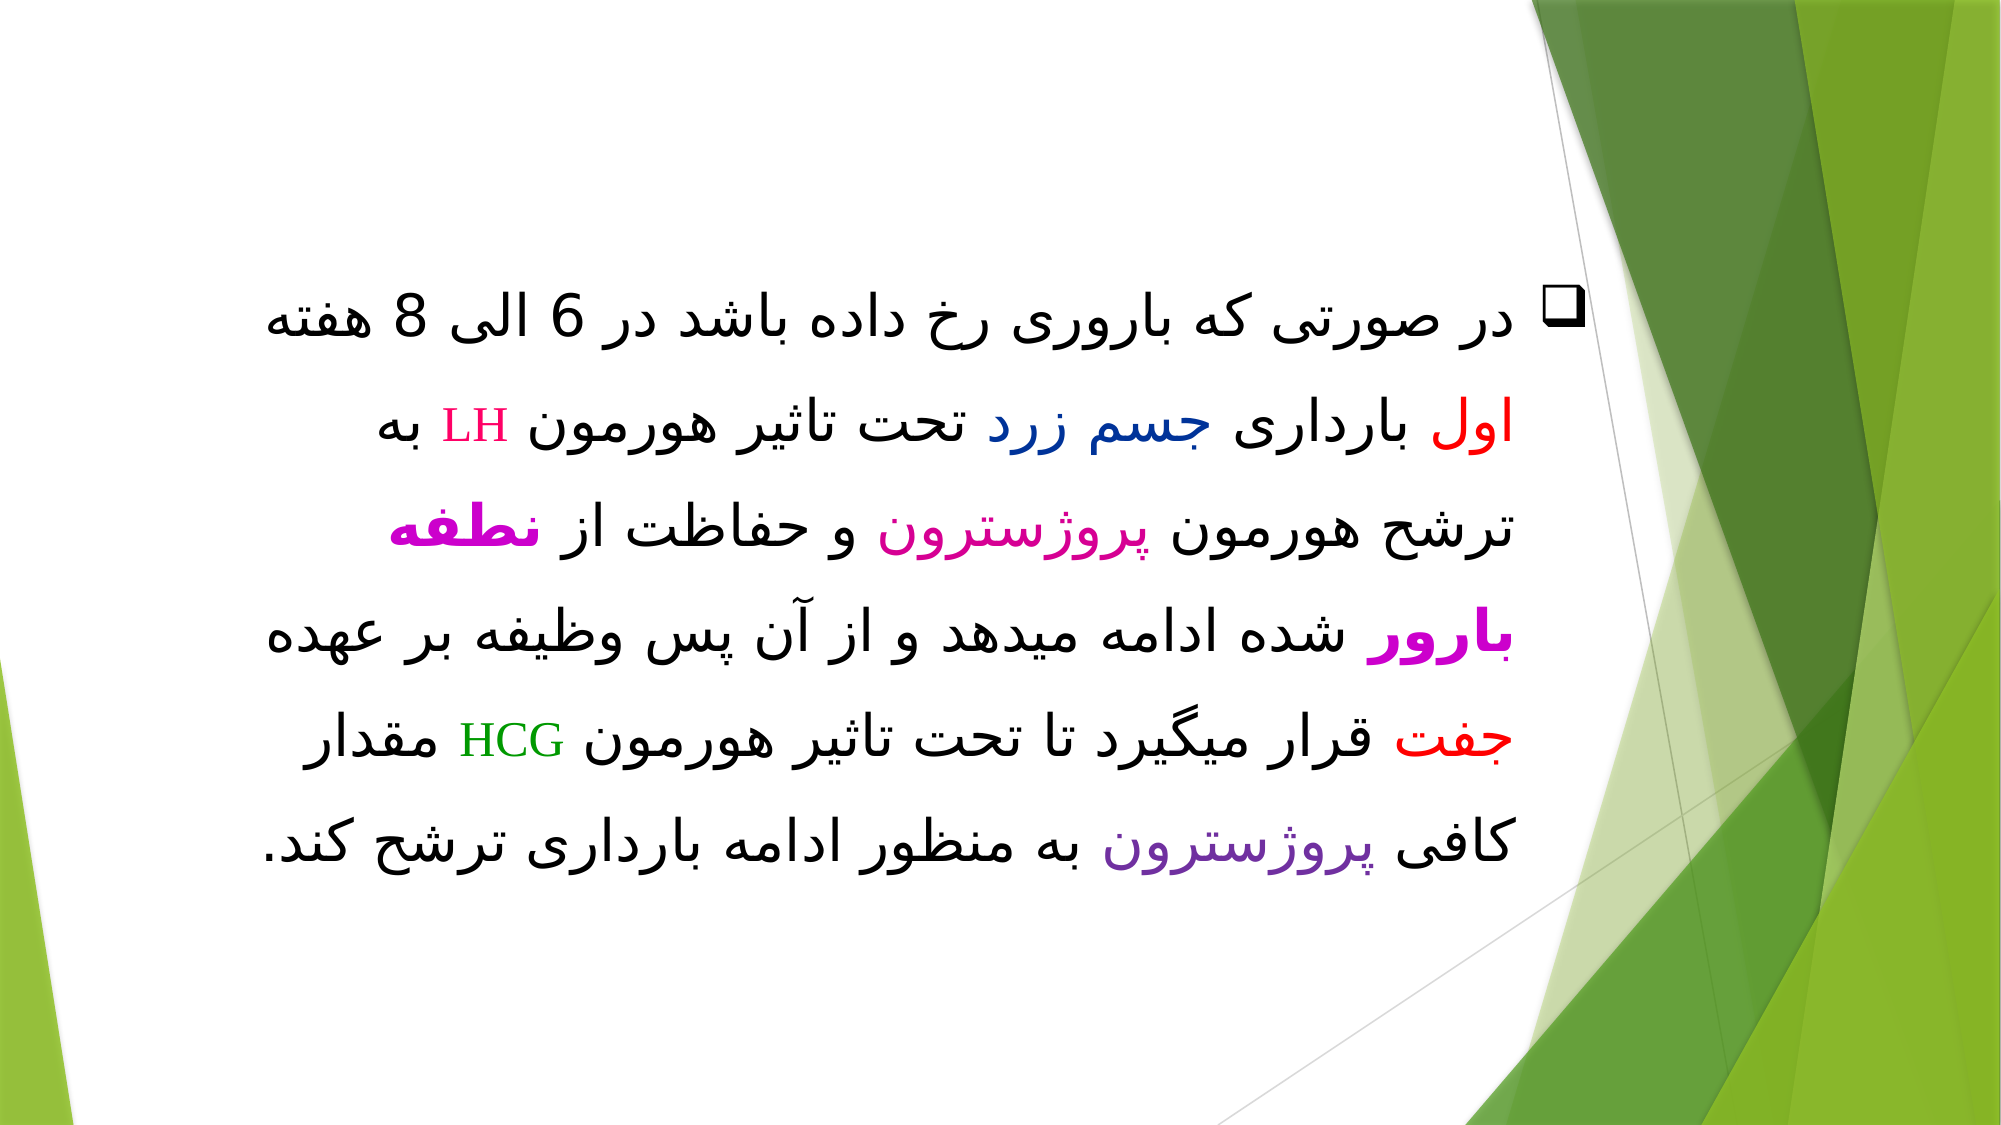

در صورتی که باروری رخ داده باشد در 6 الی 8 هفته اول بارداری جسم زرد تحت تاثیر هورمون LH به ترشح هورمون پروژسترون و حفاظت از نطفه بارور شده ادامه میدهد و از آن پس وظیفه بر عهده جفت قرار میگیرد تا تحت تاثیر هورمون HCG مقدار کافی پروژسترون به منظور ادامه بارداری ترشح کند.